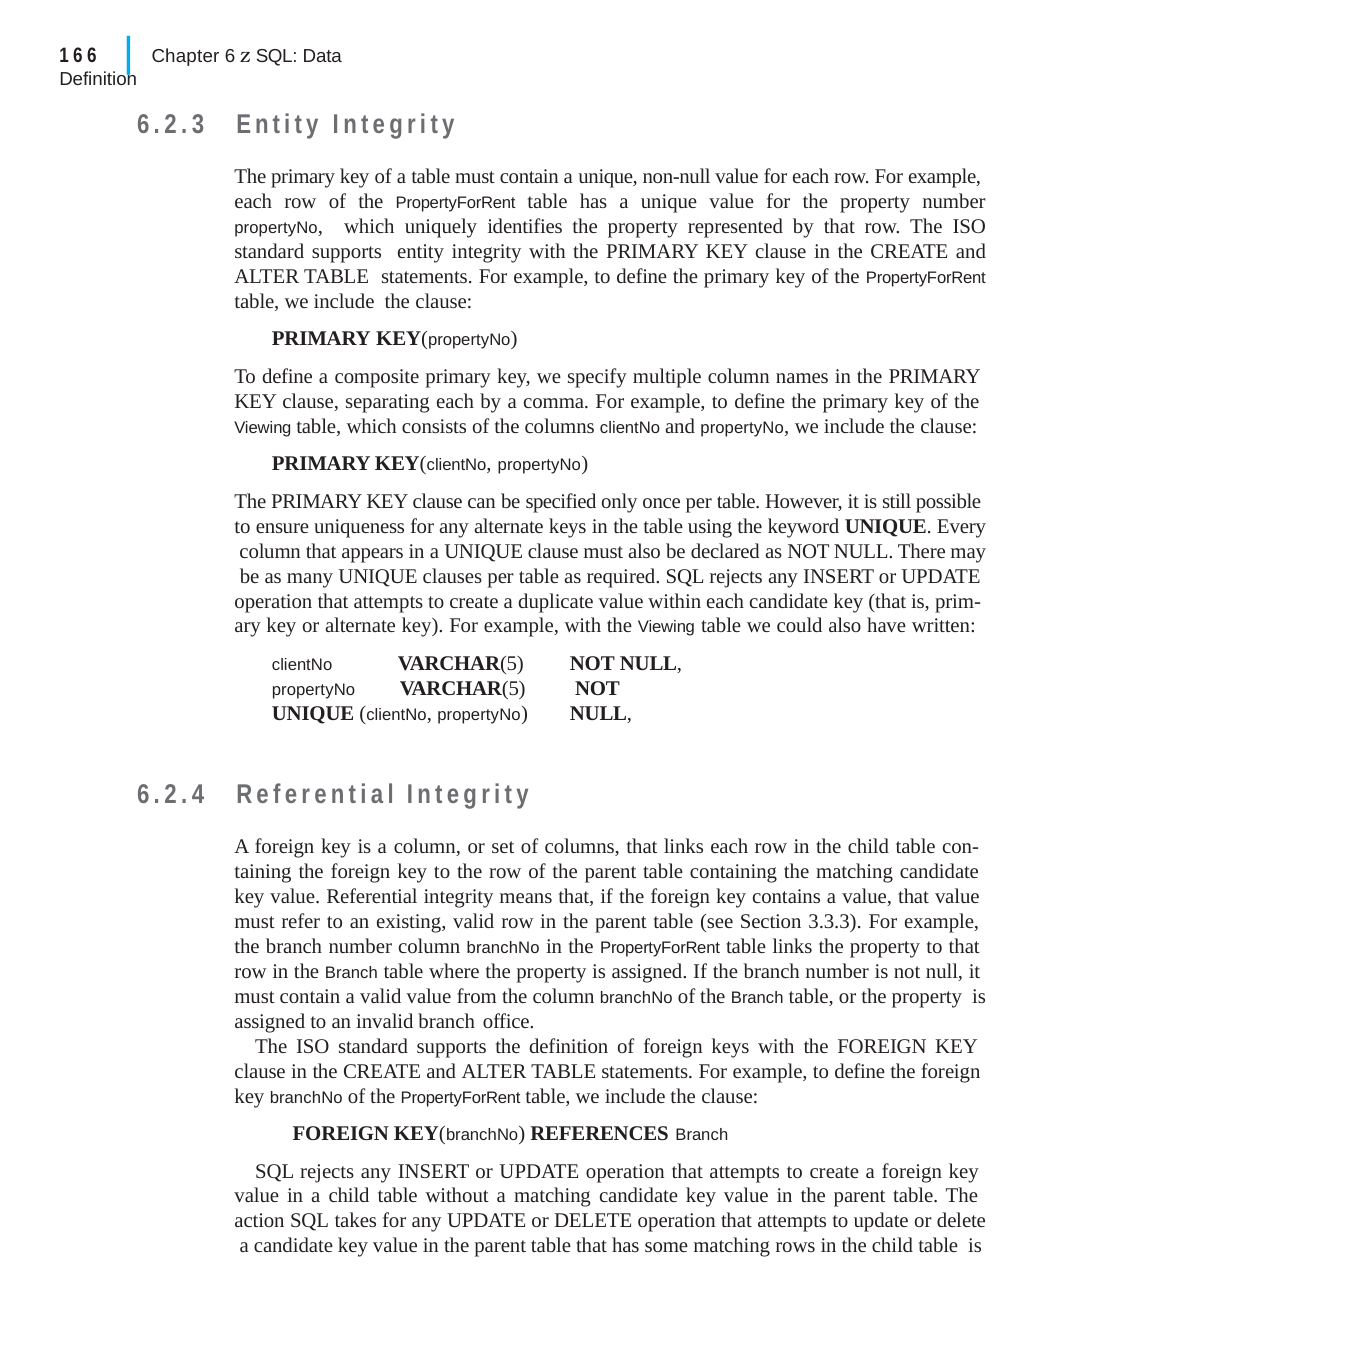

|
166	Chapter 6 z SQL: Data Definition
6.2.3	Entity Integrity
The primary key of a table must contain a unique, non-null value for each row. For example,  each row of the PropertyForRent table has a unique value for the property number propertyNo,  which uniquely identifies the property represented by that row. The ISO standard supports  entity integrity with the PRIMARY KEY clause in the CREATE and ALTER TABLE  statements. For example, to define the primary key of the PropertyForRent table, we include  the clause:
PRIMARY KEY(propertyNo)
To define a composite primary key, we specify multiple column names in the PRIMARY  KEY clause, separating each by a comma. For example, to define the primary key of the  Viewing table, which consists of the columns clientNo and propertyNo, we include the clause:
PRIMARY KEY(clientNo, propertyNo)
The PRIMARY KEY clause can be specified only once per table. However, it is still possible  to ensure uniqueness for any alternate keys in the table using the keyword UNIQUE. Every  column that appears in a UNIQUE clause must also be declared as NOT NULL. There may  be as many UNIQUE clauses per table as required. SQL rejects any INSERT or UPDATE  operation that attempts to create a duplicate value within each candidate key (that is, prim-  ary key or alternate key). For example, with the Viewing table we could also have written:
VARCHAR(5)
NOT NULL,  NOT NULL,
clientNo
propertyNo	VARCHAR(5)
UNIQUE (clientNo, propertyNo)

6.2.4	Referential Integrity
A foreign key is a column, or set of columns, that links each row in the child table con-  taining the foreign key to the row of the parent table containing the matching candidate  key value. Referential integrity means that, if the foreign key contains a value, that value  must refer to an existing, valid row in the parent table (see Section 3.3.3). For example,  the branch number column branchNo in the PropertyForRent table links the property to that  row in the Branch table where the property is assigned. If the branch number is not null, it  must contain a valid value from the column branchNo of the Branch table, or the property  is assigned to an invalid branch office.
The ISO standard supports the definition of foreign keys with the FOREIGN KEY  clause in the CREATE and ALTER TABLE statements. For example, to define the foreign  key branchNo of the PropertyForRent table, we include the clause:
FOREIGN KEY(branchNo) REFERENCES Branch
SQL rejects any INSERT or UPDATE operation that attempts to create a foreign key  value in a child table without a matching candidate key value in the parent table. The  action SQL takes for any UPDATE or DELETE operation that attempts to update or delete  a candidate key value in the parent table that has some matching rows in the child table is